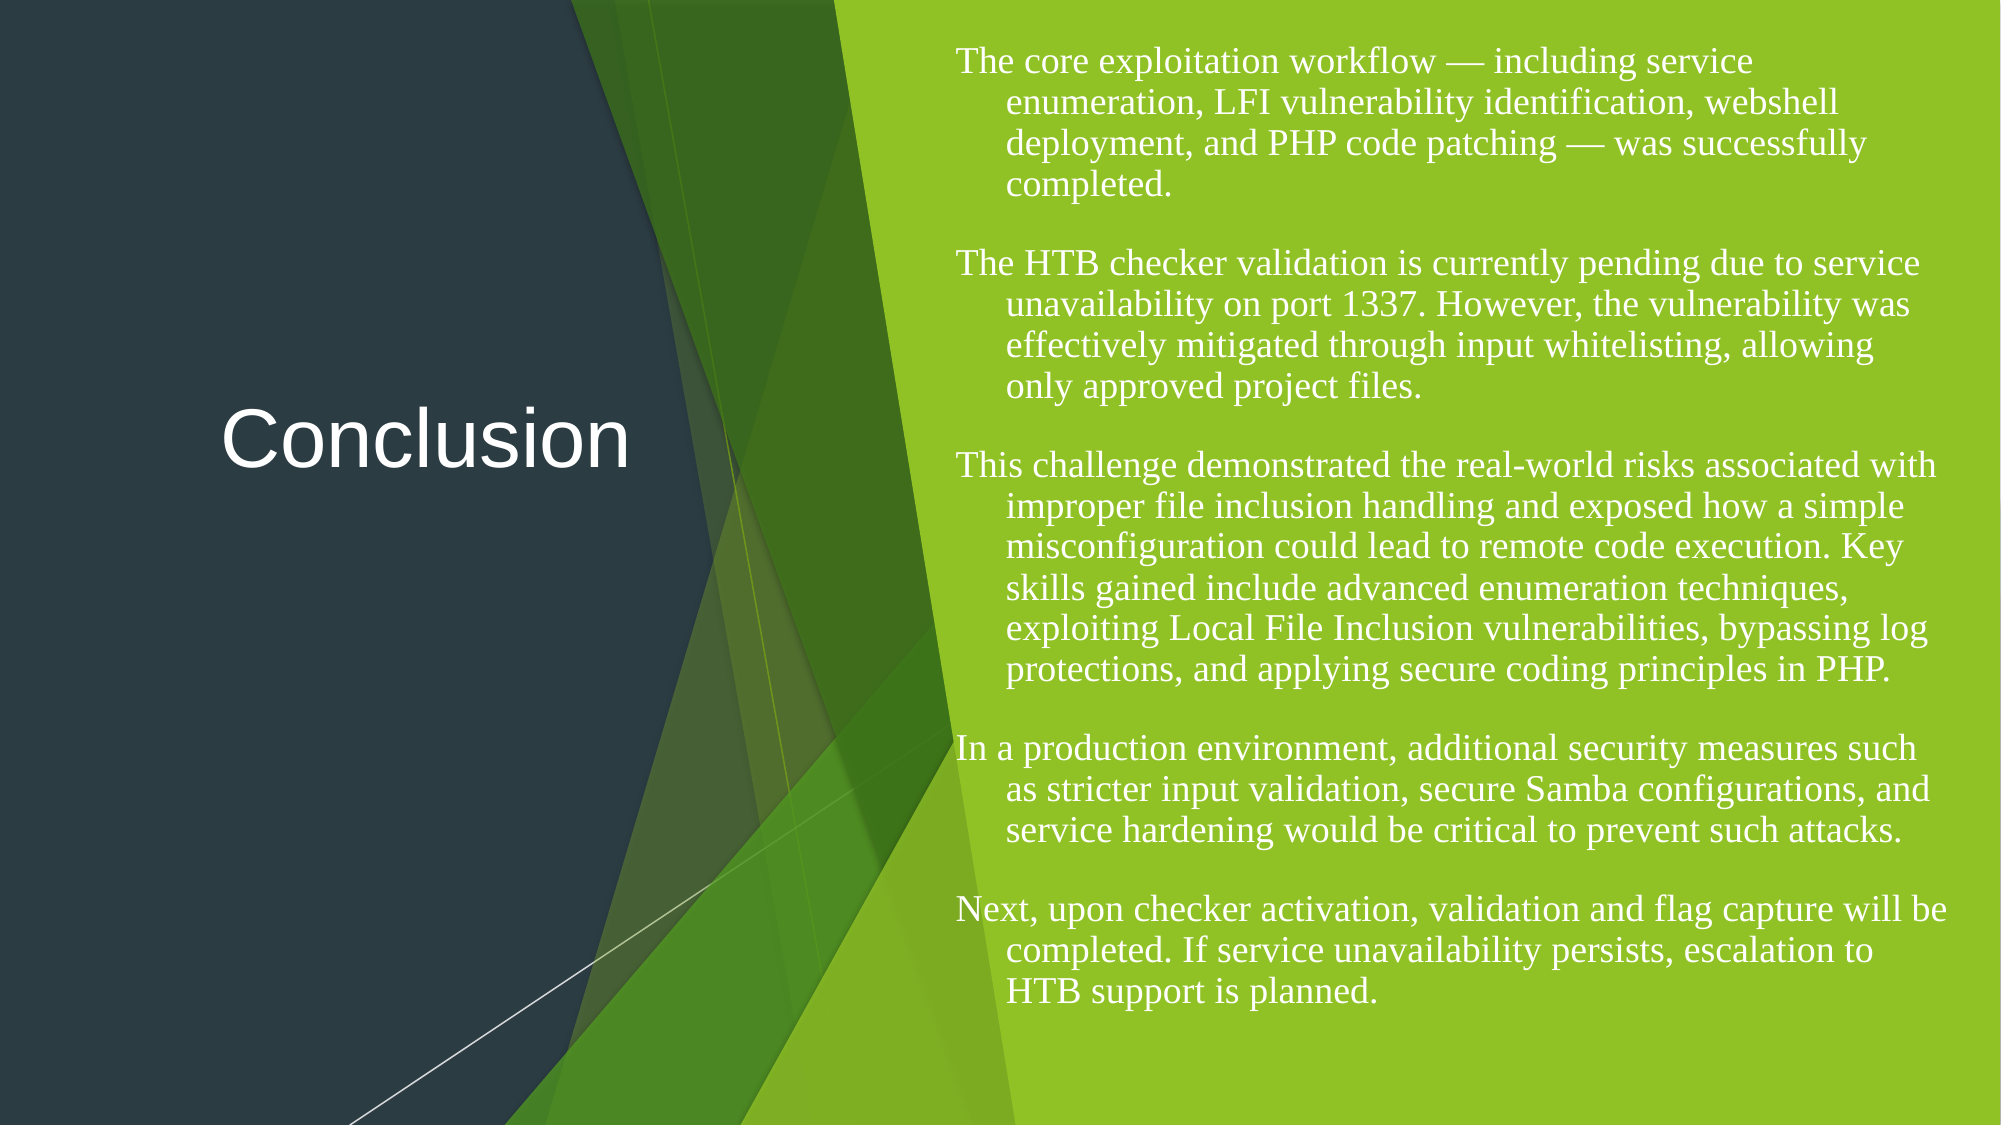

The core exploitation workflow — including service enumeration, LFI vulnerability identification, webshell deployment, and PHP code patching — was successfully completed.
The HTB checker validation is currently pending due to service unavailability on port 1337. However, the vulnerability was effectively mitigated through input whitelisting, allowing only approved project files.
This challenge demonstrated the real-world risks associated with improper file inclusion handling and exposed how a simple misconfiguration could lead to remote code execution. Key skills gained include advanced enumeration techniques, exploiting Local File Inclusion vulnerabilities, bypassing log protections, and applying secure coding principles in PHP.
In a production environment, additional security measures such as stricter input validation, secure Samba configurations, and service hardening would be critical to prevent such attacks.
Next, upon checker activation, validation and flag capture will be completed. If service unavailability persists, escalation to HTB support is planned.

# Conclusion